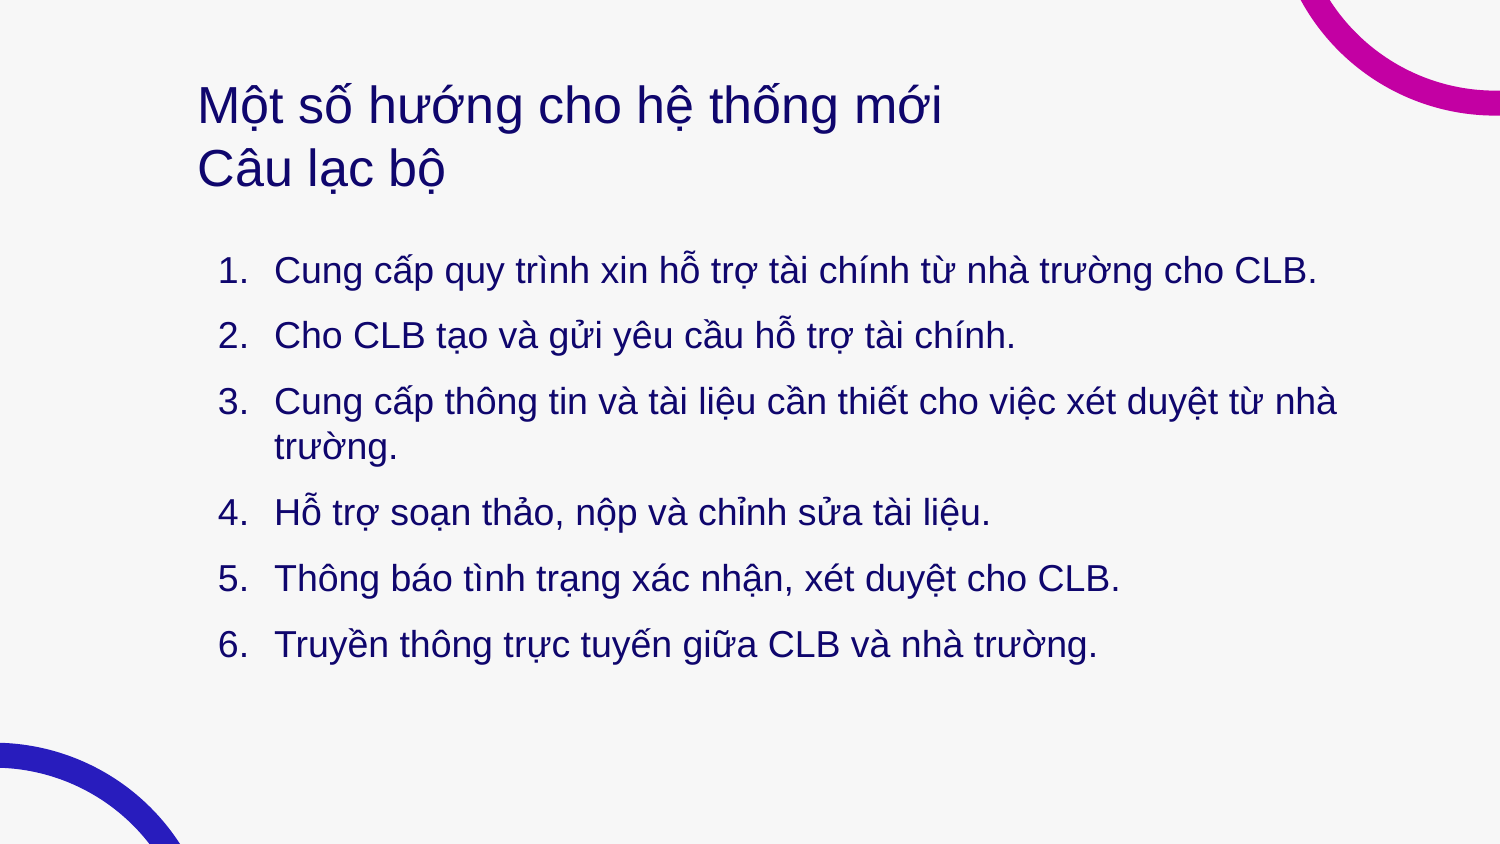

# Một số hướng cho hệ thống mới Câu lạc bộ
Cung cấp quy trình xin hỗ trợ tài chính từ nhà trường cho CLB.
Cho CLB tạo và gửi yêu cầu hỗ trợ tài chính.
Cung cấp thông tin và tài liệu cần thiết cho việc xét duyệt từ nhà trường.
Hỗ trợ soạn thảo, nộp và chỉnh sửa tài liệu.
Thông báo tình trạng xác nhận, xét duyệt cho CLB.
Truyền thông trực tuyến giữa CLB và nhà trường.